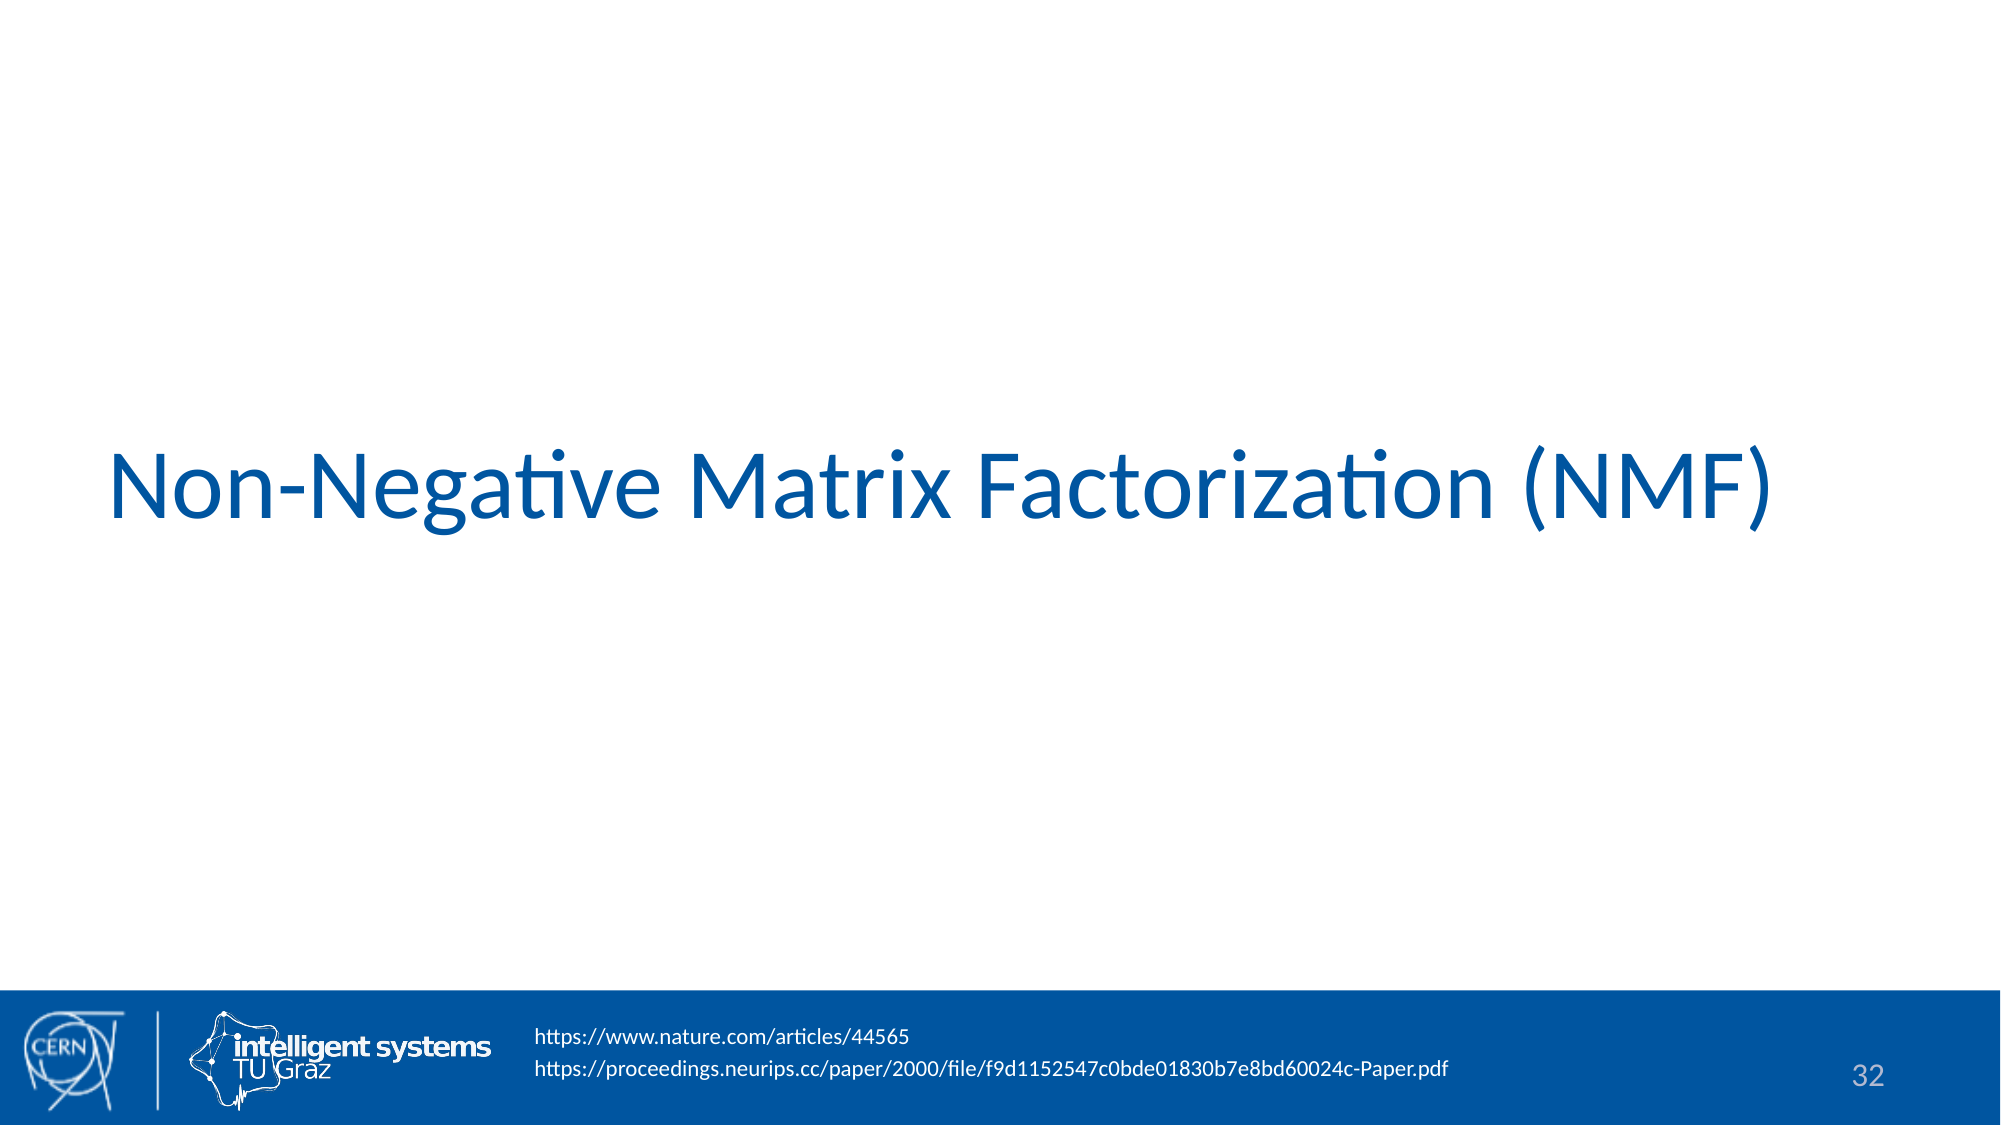

# Non-Negative Matrix Factorization (NMF)

https://www.nature.com/articles/44565
https://proceedings.neurips.cc/paper/2000/file/f9d1152547c0bde01830b7e8bd60024c-Paper.pdf

32